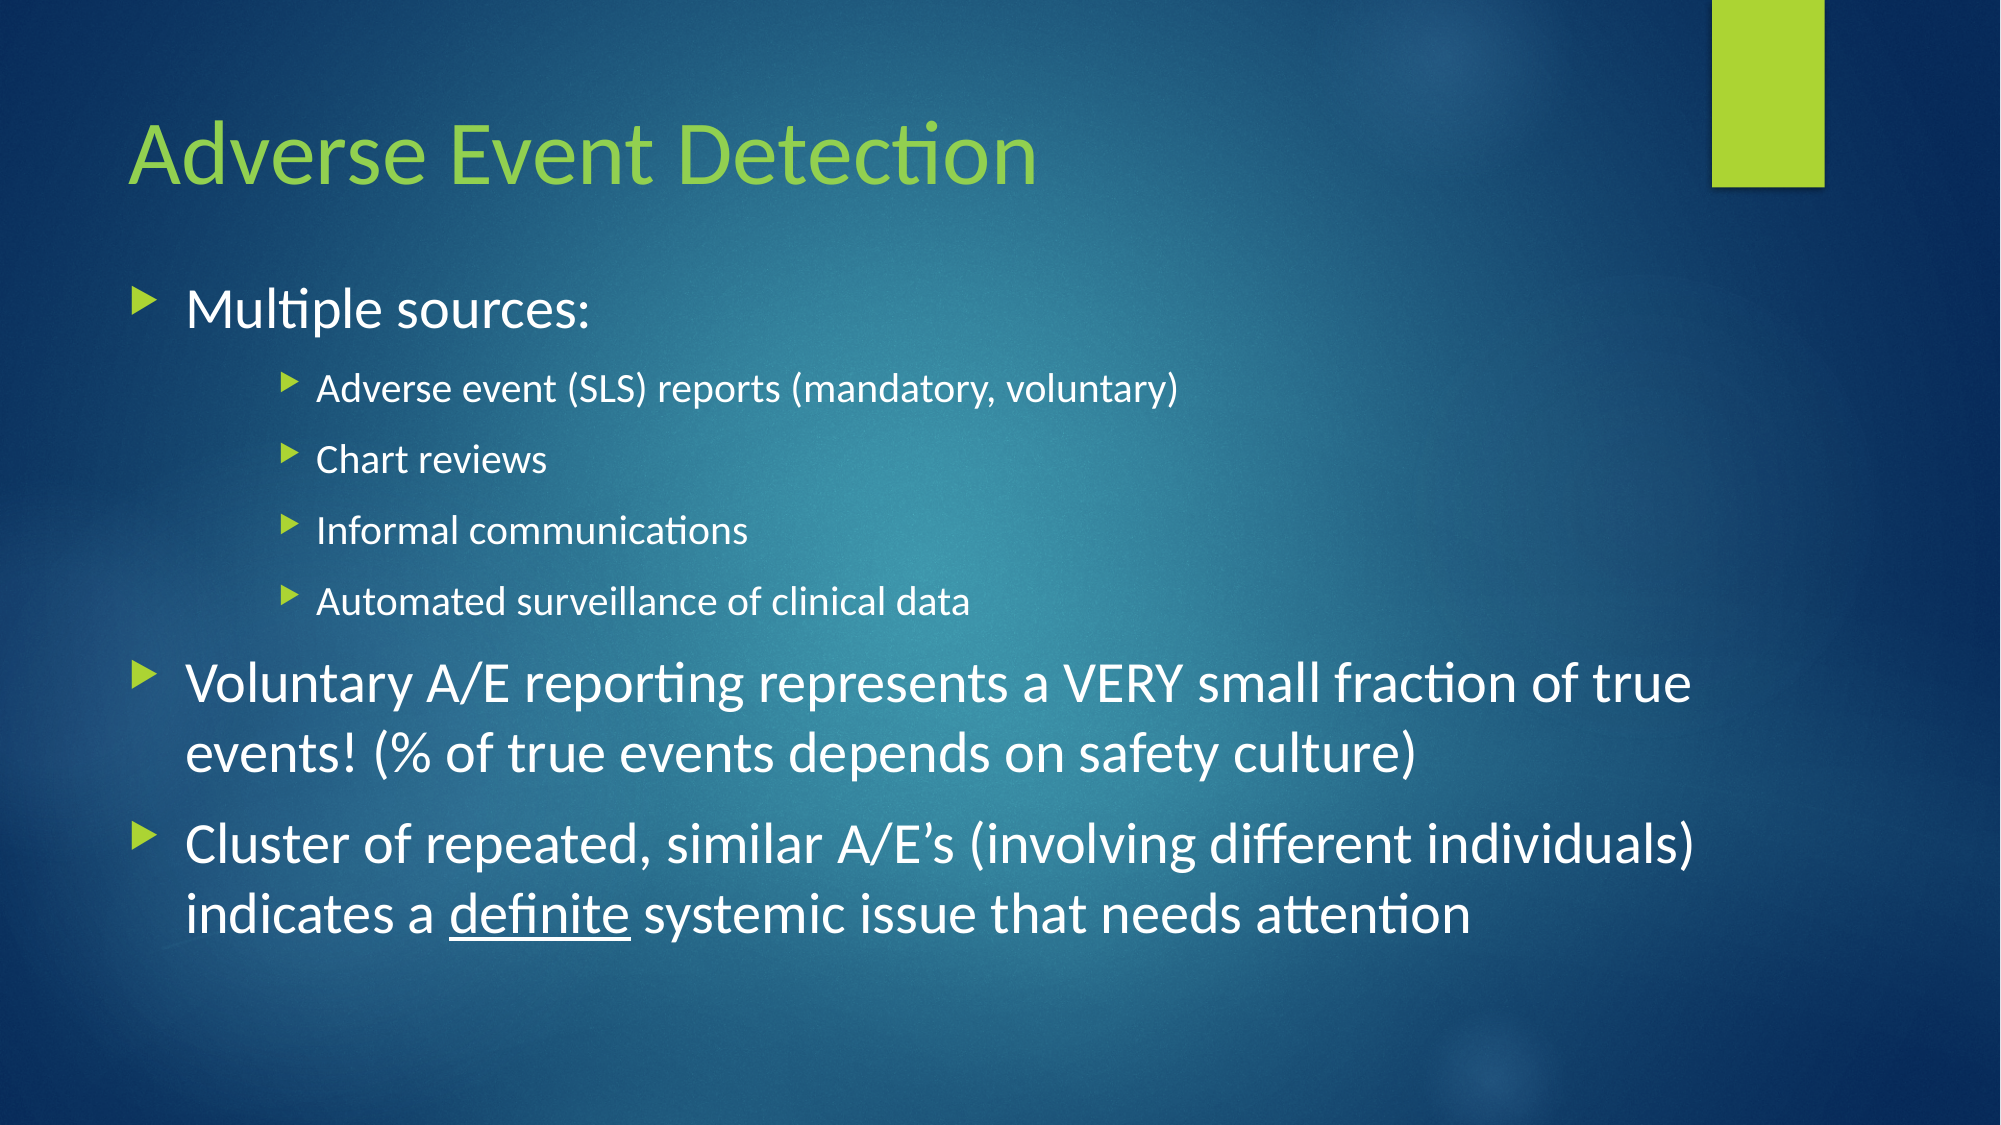

# Adverse Event Detection
Multiple sources:
Adverse event (SLS) reports (mandatory, voluntary)
Chart reviews
Informal communications
Automated surveillance of clinical data
Voluntary A/E reporting represents a VERY small fraction of true events! (% of true events depends on safety culture)
Cluster of repeated, similar A/E’s (involving different individuals) indicates a definite systemic issue that needs attention